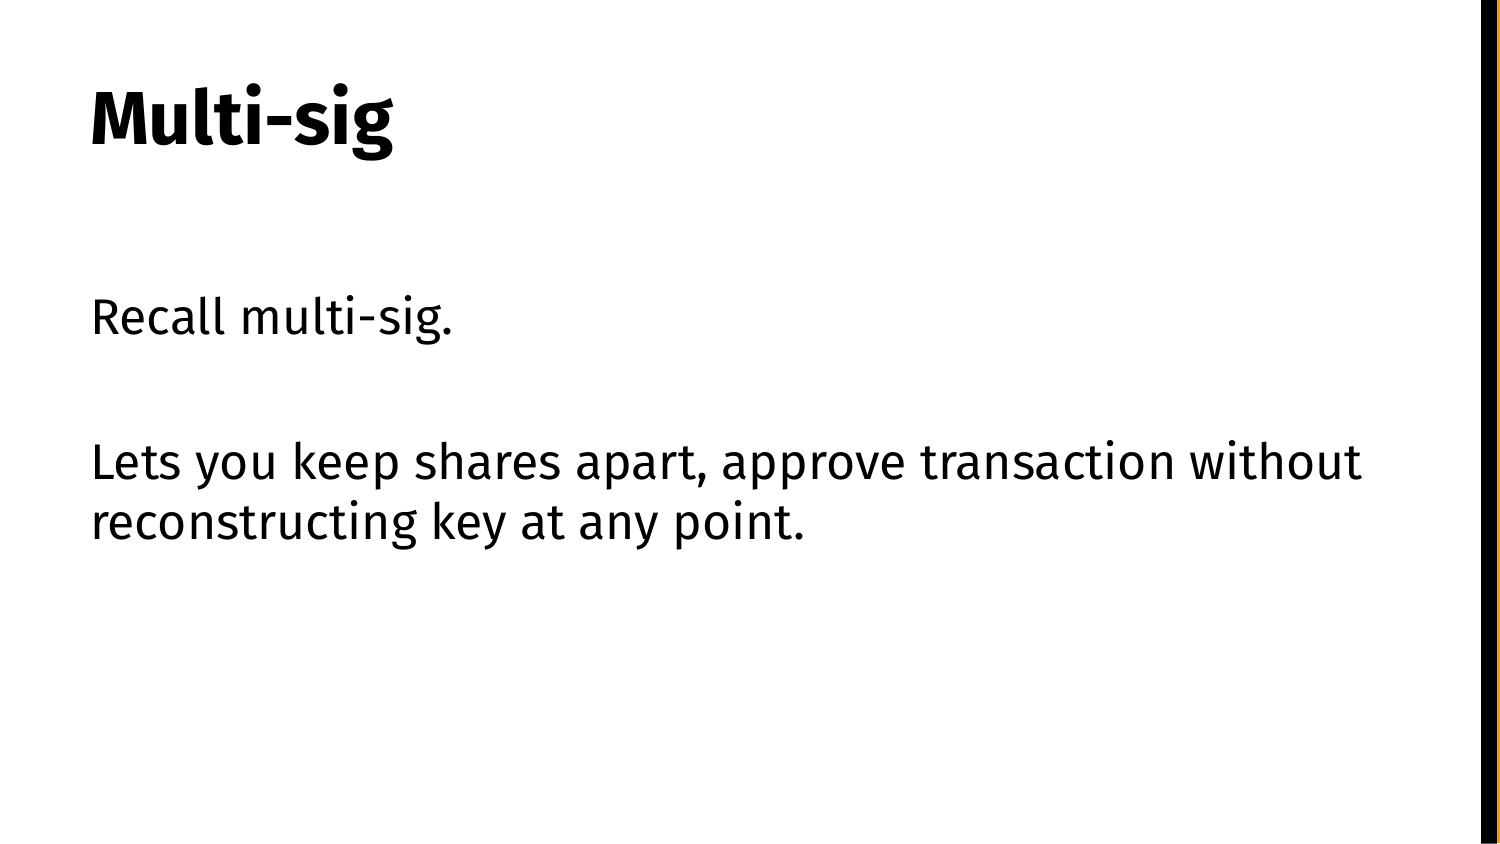

# Multi-sig

Recall multi-sig.

Lets you keep shares apart, approve transaction without reconstructing key at any point.